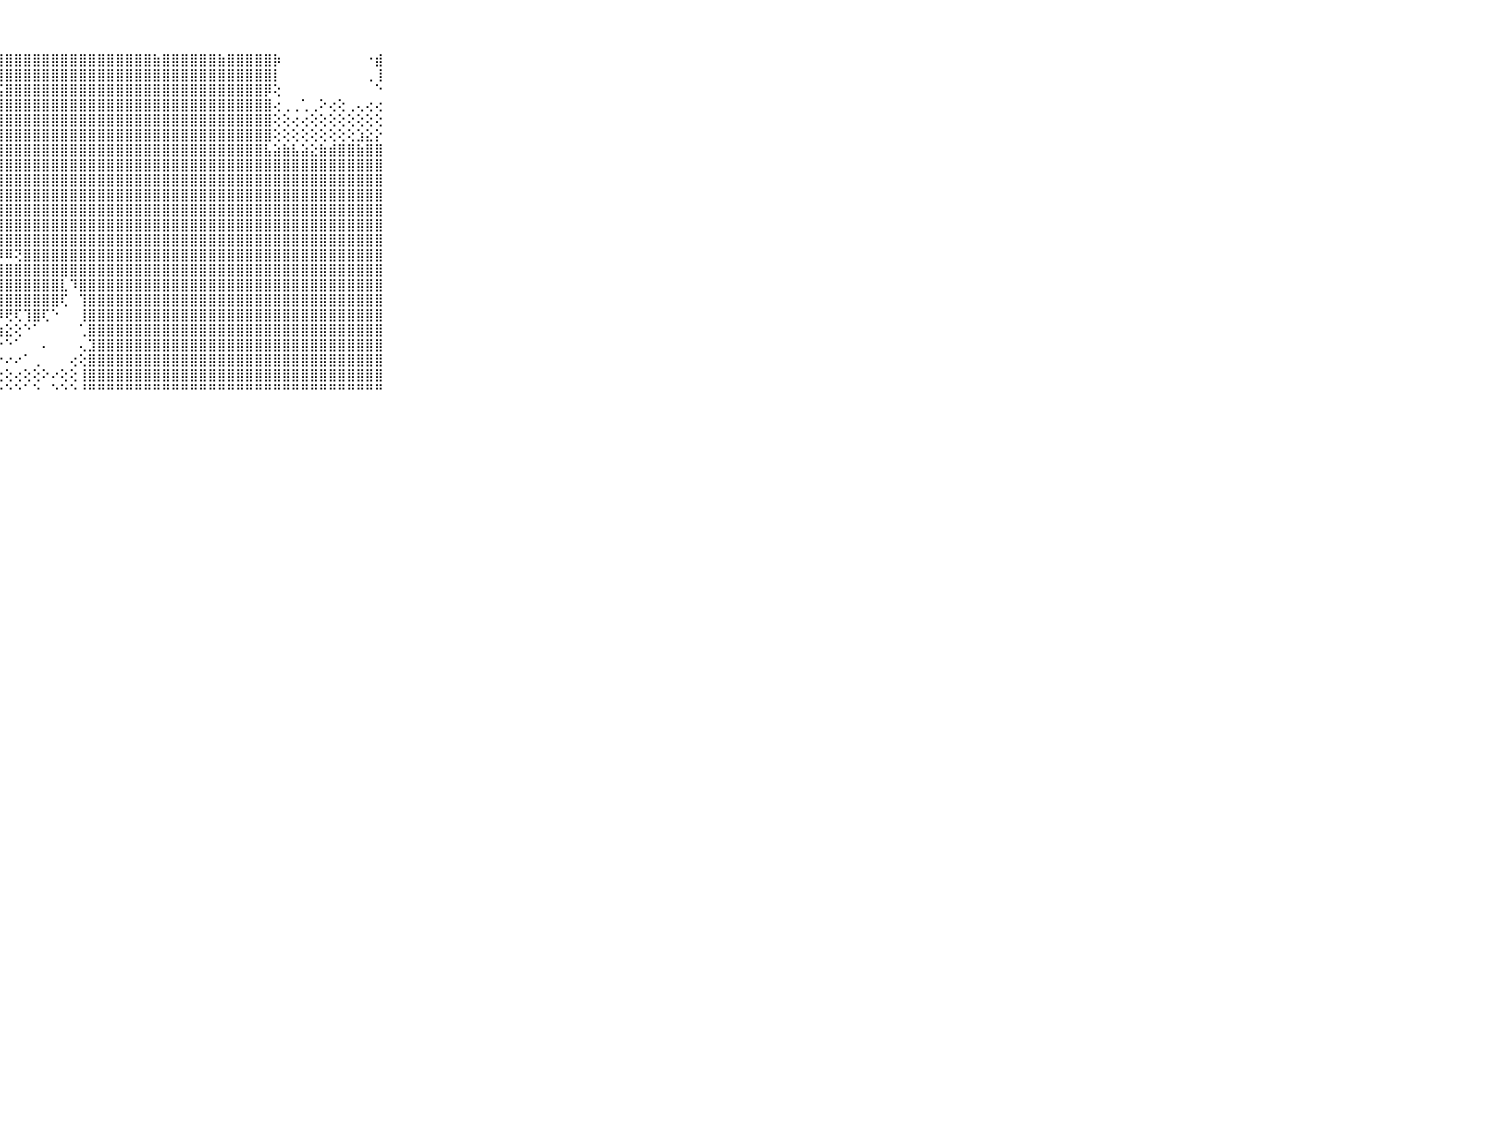

⠀⠀⠀⠀⠀⠀⠀⠀⠀⠀⠀⣵⣷⣷⣷⣿⣿⣿⣿⣿⣿⣿⣿⣿⣿⣿⣿⣿⣿⣿⣿⣿⣿⣿⣿⣿⣿⣿⣿⣿⣿⣿⣿⣿⣷⣿⣿⣿⣿⣿⣿⣷⣿⣿⣿⣿⣿⡷⠀⠀⠀⠀⠀⠀⠀⠀⠀⠐⣾⠀⠀⠀⠀⠀⠀⠀⠀⠀⠀⠀⠀
⠀⠀⠀⠀⠀⠀⠀⠀⠀⠀⠀⣾⣿⣿⣿⣿⣿⣿⣿⣿⣿⣿⣿⣿⣿⣿⣿⣿⣿⣿⣿⣿⣿⣿⣿⣿⣿⣿⣿⣿⣿⣿⣿⣿⣿⣿⣿⣿⣿⣿⣿⣿⣿⣿⣿⣿⣿⡇⠀⠀⠀⠀⠀⠀⠀⠀⠀⢀⢸⠀⠀⠀⠀⠀⠀⠀⠀⠀⠀⠀⠀
⠀⠀⠀⠀⠀⠀⠀⠀⠀⠀⠀⣿⣿⣵⣾⣿⣿⣿⣿⡟⢏⣜⢱⣵⢼⣽⢝⣫⣿⣿⣿⣿⣿⣿⣿⣿⣿⣿⣿⣿⣿⣿⣿⣿⣿⣿⣿⣿⣿⣿⣿⣿⣿⣿⣿⣿⡿⢕⠀⠀⠀⠀⠀⠀⠀⠀⠀⠀⠑⠀⠀⠀⠀⠀⠀⠀⠀⠀⠀⠀⠀
⠀⠀⠀⠀⠀⠀⠀⠀⠀⠀⠀⡿⣻⣿⣿⣿⡟⢝⢕⢕⢷⠝⢙⢕⢕⡕⢕⢹⣿⣿⣿⣿⣿⣿⣿⣿⣿⣿⣿⣿⣿⣿⣿⣿⣿⣿⣿⣿⣿⣿⣿⣿⣿⣿⣿⣿⣿⢔⢀⢀⢁⢀⠕⢔⢕⢀⢄⢔⢔⠀⠀⠀⠀⠀⠀⠀⠀⠀⠀⠀⠀
⠀⠀⠀⠀⠀⠀⠀⠀⠀⠀⠀⣯⣽⣿⣿⡟⢕⢅⢁⢝⣕⡕⢕⢸⢱⣿⣿⣿⣿⣿⣿⣿⣿⣿⣿⣿⣿⣿⣿⣿⣿⣿⣿⣿⣿⣿⣿⣿⣿⣿⣿⣿⣿⣿⣿⣿⣿⢕⢕⢔⢔⢕⢕⢕⢕⢕⢕⢕⢕⠀⠀⠀⠀⠀⠀⠀⠀⠀⠀⠀⠀
⠀⠀⠀⠀⠀⠀⠀⠀⠀⠀⠀⢜⣝⣿⣿⢇⢕⣜⢟⢝⣽⣵⣵⣵⣧⣿⣿⣿⣿⣿⣿⣿⣿⣿⣿⣿⣿⣿⣿⣿⣿⣿⣿⣿⣿⣿⣿⣿⣿⣿⣿⣿⣿⣿⣿⣿⣿⢕⢕⢕⢕⢕⢕⢕⢕⢕⣱⣕⡕⠀⠀⠀⠀⠀⠀⠀⠀⠀⠀⠀⠀
⠀⠀⠀⠀⠀⠀⠀⠀⠀⠀⠀⣷⣿⣿⣿⢕⢹⣵⣿⣿⣿⣿⣿⣿⣿⣿⣿⣿⣿⣿⣿⣿⣿⣿⣿⣿⣿⣿⣿⣿⣿⣿⣿⣿⣿⣿⣿⣿⣿⣿⣿⣿⣿⣿⣿⣿⣧⣵⣷⣧⣵⣕⣷⣾⣿⣿⣷⣿⣿⠀⠀⠀⠀⠀⠀⠀⠀⠀⠀⠀⠀
⠀⠀⠀⠀⠀⠀⠀⠀⠀⠀⠀⣿⣟⣻⣿⡇⢕⢹⣿⣿⣿⣿⣿⣿⣿⣿⣿⣿⣿⣿⣿⣿⣿⣿⣿⣿⣿⣿⣿⣿⣿⣿⣿⣿⣿⣿⣿⣿⣿⣿⣿⣿⣿⣿⣿⣿⣿⣿⣿⣿⣿⣿⣿⣿⣿⣿⣿⣿⣿⠀⠀⠀⠀⠀⠀⠀⠀⠀⠀⠀⠀
⠀⠀⠀⠀⠀⠀⠀⠀⠀⠀⠀⢝⣟⣿⣿⡇⢕⢹⣿⣿⣿⣿⣿⣿⣿⣿⣿⣿⣿⣿⣿⣿⣿⣿⣿⣿⣿⣿⣿⣿⣿⣿⣿⣿⣿⣿⣿⣿⣿⣿⣿⣿⣿⣿⣿⣿⣿⣿⣿⣿⣿⣿⣿⣿⣿⣿⣿⣿⣿⠀⠀⠀⠀⠀⠀⠀⠀⠀⠀⠀⠀
⠀⠀⠀⠀⠀⠀⠀⠀⠀⠀⠀⣼⣷⣧⣿⣷⢕⢸⣿⣿⣿⣿⣿⣿⣿⣿⣿⣿⣿⣿⣿⣿⣿⣿⣿⣿⣿⣿⣿⣿⣿⣿⣿⣿⣿⣿⣿⣿⣿⣿⣿⣿⣿⣿⣿⣿⣿⣿⣿⣿⣿⣿⣿⣿⣿⣿⣿⣿⣿⠀⠀⠀⠀⠀⠀⠀⠀⠀⠀⠀⠀
⠀⠀⠀⠀⠀⠀⠀⠀⠀⠀⠀⡕⢸⢿⣿⣿⣇⢕⣿⣿⣿⣿⣿⣿⣿⣿⣿⣿⣿⣿⣿⣿⣿⣿⣿⣿⣿⣿⣿⣿⣿⣿⣿⣿⣿⣿⣿⣿⣿⣿⣿⣿⣿⣿⣿⣿⣿⣿⣿⣿⣿⣿⣿⣿⣿⣿⣿⣿⣿⠀⠀⠀⠀⠀⠀⠀⠀⠀⠀⠀⠀
⠀⠀⠀⠀⠀⠀⠀⠀⠀⠀⠀⢿⢾⣿⣿⣿⣿⣧⣽⣿⣿⣿⣿⣿⣿⣿⣿⣿⣿⣿⣿⣿⣿⣿⣿⣿⣿⣿⣿⣿⣿⣿⣿⣿⣿⣿⣿⣿⣿⣿⣿⣿⣿⣿⣿⣿⣿⣿⣿⣿⣿⣿⣿⣿⣿⣿⣿⣿⣿⠀⠀⠀⠀⠀⠀⠀⠀⠀⠀⠀⠀
⠀⠀⠀⠀⠀⠀⠀⠀⠀⠀⠀⣸⣾⣿⣿⣿⣿⣿⣿⣿⣿⣿⣿⣿⣿⣿⣿⣿⣿⣿⣿⣿⣿⣿⣿⣿⣿⣿⣿⣿⣿⣿⣿⣿⣿⣿⣿⣿⣿⣿⣿⣿⣿⣿⣿⣿⣿⣿⣿⣿⣿⣿⣿⣿⣿⣿⣿⣿⣿⠀⠀⠀⠀⠀⠀⠀⠀⠀⠀⠀⠀
⠀⠀⠀⠀⠀⠀⠀⠀⠀⠀⠀⣿⣿⣿⣿⣟⣿⣿⣿⣿⣿⣿⣿⣿⡿⢿⢿⠿⠿⢝⣿⣿⣿⣿⣿⣿⣿⣿⣿⣿⣿⣿⣿⣿⣿⣿⣿⣿⣿⣿⣿⣿⣿⣿⣿⣿⣿⣿⣿⣿⣿⣿⣿⣿⣿⣿⣿⣿⣿⠀⠀⠀⠀⠀⠀⠀⠀⠀⠀⠀⠀
⠀⠀⠀⠀⠀⠀⠀⠀⠀⠀⠀⣿⣿⣿⣿⣿⣿⣿⣿⣿⣿⣿⣿⣿⣧⣷⣷⣾⣿⣿⣿⣿⣿⣿⣿⣿⣿⣿⣿⣿⣿⣿⣿⣿⣿⣿⣿⣿⣿⣿⣿⣿⣿⣿⣿⣿⣿⣿⣿⣿⣿⣿⣿⣿⣿⣿⣿⣿⣿⠀⠀⠀⠀⠀⠀⠀⠀⠀⠀⠀⠀
⠀⠀⠀⠀⠀⠀⠀⠀⠀⠀⠀⢿⣿⣿⣿⣿⣿⣿⣿⣿⣿⣿⣿⣿⣿⣿⣿⣿⣿⣿⣿⣿⣿⣿⣇⠹⣿⣿⣿⣿⣿⣿⣿⣿⣿⣿⣿⣿⣿⣿⣿⣿⣿⣿⣿⣿⣿⣿⣿⣿⣿⣿⣿⣿⣿⣿⣿⣿⣿⠀⠀⠀⠀⠀⠀⠀⠀⠀⠀⠀⠀
⠀⠀⠀⠀⠀⠀⠀⠀⠀⠀⠀⣿⣿⣿⣿⣿⣿⣿⣿⣿⣿⣿⣿⣿⣿⣿⣿⣿⣿⣿⣿⣿⣿⣿⢏⠀⢹⣿⣿⣿⣿⣿⣿⣿⣿⣿⣿⣿⣿⣿⣿⣿⣿⣿⣿⣿⣿⣿⣿⣿⣿⣿⣿⣿⣿⣿⣿⣿⣿⠀⠀⠀⠀⠀⠀⠀⠀⠀⠀⠀⠀
⠀⠀⠀⠀⠀⠀⠀⠀⠀⠀⠀⣿⣿⣿⣿⣿⣿⣿⣿⣿⣿⣿⡏⢿⣿⣿⣿⡿⢟⢏⢹⣿⢏⠑⠀⠀⢸⣿⣿⣿⣿⣿⣿⣿⣿⣿⣿⣿⣿⣿⣿⣿⣿⣿⣿⣿⣿⣿⣿⣿⣿⣿⣿⣿⣿⣿⣿⣿⣿⠀⠀⠀⠀⠀⠀⠀⠀⠀⠀⠀⠀
⠀⠀⠀⠀⠀⠀⠀⠀⠀⠀⠀⣽⣿⣿⣿⣿⣿⣿⣿⣿⣿⣿⡇⢜⢻⢿⣿⣷⣕⢕⠑⠁⠀⠀⠀⠀⢁⣿⣿⣿⣿⣿⣿⣿⣿⣿⣿⣿⣿⣿⣿⣿⣿⣿⣿⣿⣿⣿⣿⣿⣿⣿⣿⣿⣿⣿⣿⣿⣿⠀⠀⠀⠀⠀⠀⠀⠀⠀⠀⠀⠀
⠀⠀⠀⠀⠀⠀⠀⠀⠀⠀⠀⣸⣿⣿⣿⣿⣿⣿⣿⣿⣿⣿⣷⠅⢕⠕⠑⠑⠑⠁⠀⠀⠄⠀⠀⠀⢄⣹⣿⣿⣿⣿⣿⣿⣿⣿⣿⣿⣿⣿⣿⣿⣿⣿⣿⣿⣿⣿⣿⣿⣿⣿⣿⣿⣿⣿⣿⣿⣿⠀⠀⠀⠀⠀⠀⠀⠀⠀⠀⠀⠀
⠀⠀⠀⠀⠀⠀⠀⠀⠀⠀⠀⣿⣿⣿⣿⣿⣿⣿⣿⣿⣿⣿⣿⢀⢕⢕⢐⠔⠔⠔⠁⢀⠀⠀⠀⢔⢕⣿⣿⣿⣿⣿⣿⣿⣿⣿⣿⣿⣿⣿⣿⣿⣿⣿⣿⣿⣿⣿⣿⣿⣿⣿⣿⣿⣿⣿⣿⣿⣿⠀⠀⠀⠀⠀⠀⠀⠀⠀⠀⠀⠀
⠀⠀⠀⠀⠀⠀⠀⠀⠀⠀⠀⣿⣿⣿⣿⣿⣿⣿⣿⣿⣿⣿⣿⣷⡕⢕⢕⢕⢕⢔⢕⢕⠕⠔⢕⢕⢸⣿⣿⣿⣿⣿⣿⣿⣿⣿⣿⣿⣿⣿⣿⣿⣿⣿⣿⣿⣿⣿⣿⣿⣿⣿⣿⣿⣿⣿⣿⣿⣿⠀⠀⠀⠀⠀⠀⠀⠀⠀⠀⠀⠀
⠀⠀⠀⠀⠀⠀⠀⠀⠀⠀⠀⠛⠛⠛⠛⠛⠛⠛⠛⠛⠛⠛⠛⠛⠓⠑⠑⠑⠑⠑⠁⠑⠀⠑⠑⠑⠘⠛⠛⠛⠛⠛⠛⠛⠛⠛⠛⠛⠛⠛⠛⠛⠛⠛⠛⠛⠛⠛⠛⠛⠛⠛⠛⠛⠛⠛⠛⠛⠛⠀⠀⠀⠀⠀⠀⠀⠀⠀⠀⠀⠀